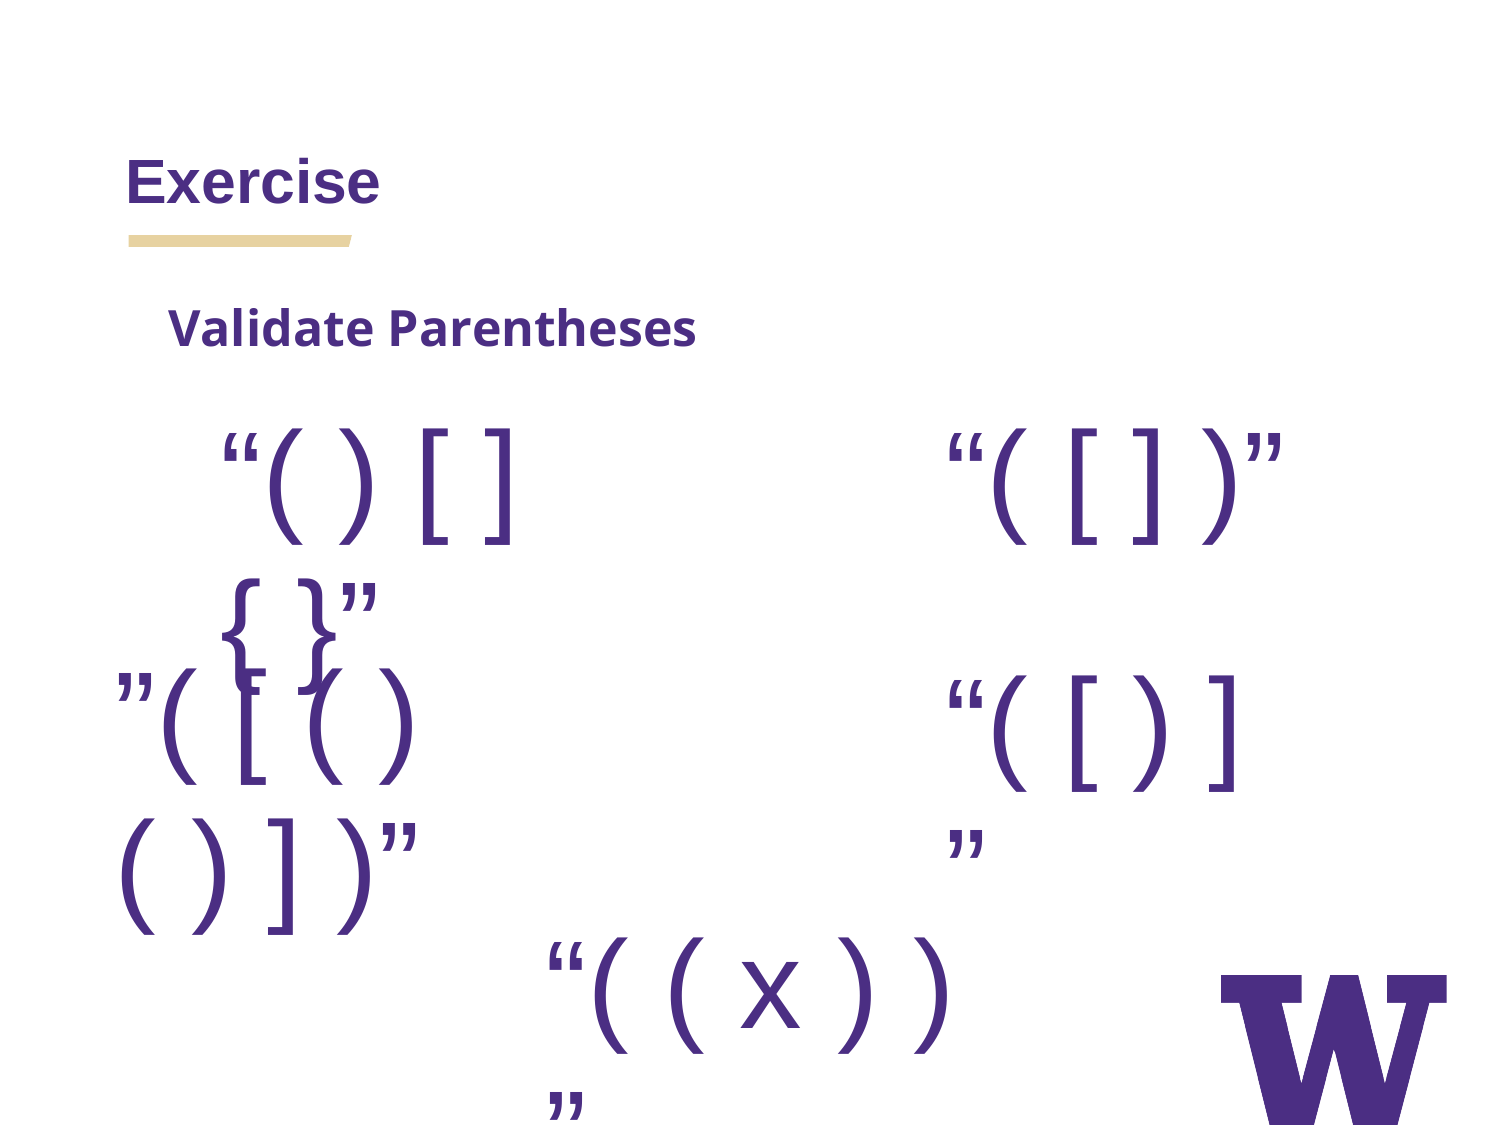

# Exercise
Validate Parentheses

“( [ ] )”
“( ) [ ] { }”
”( [ ( ) ( ) ] )”
“( [ ) ]”
“( ( x ) )”